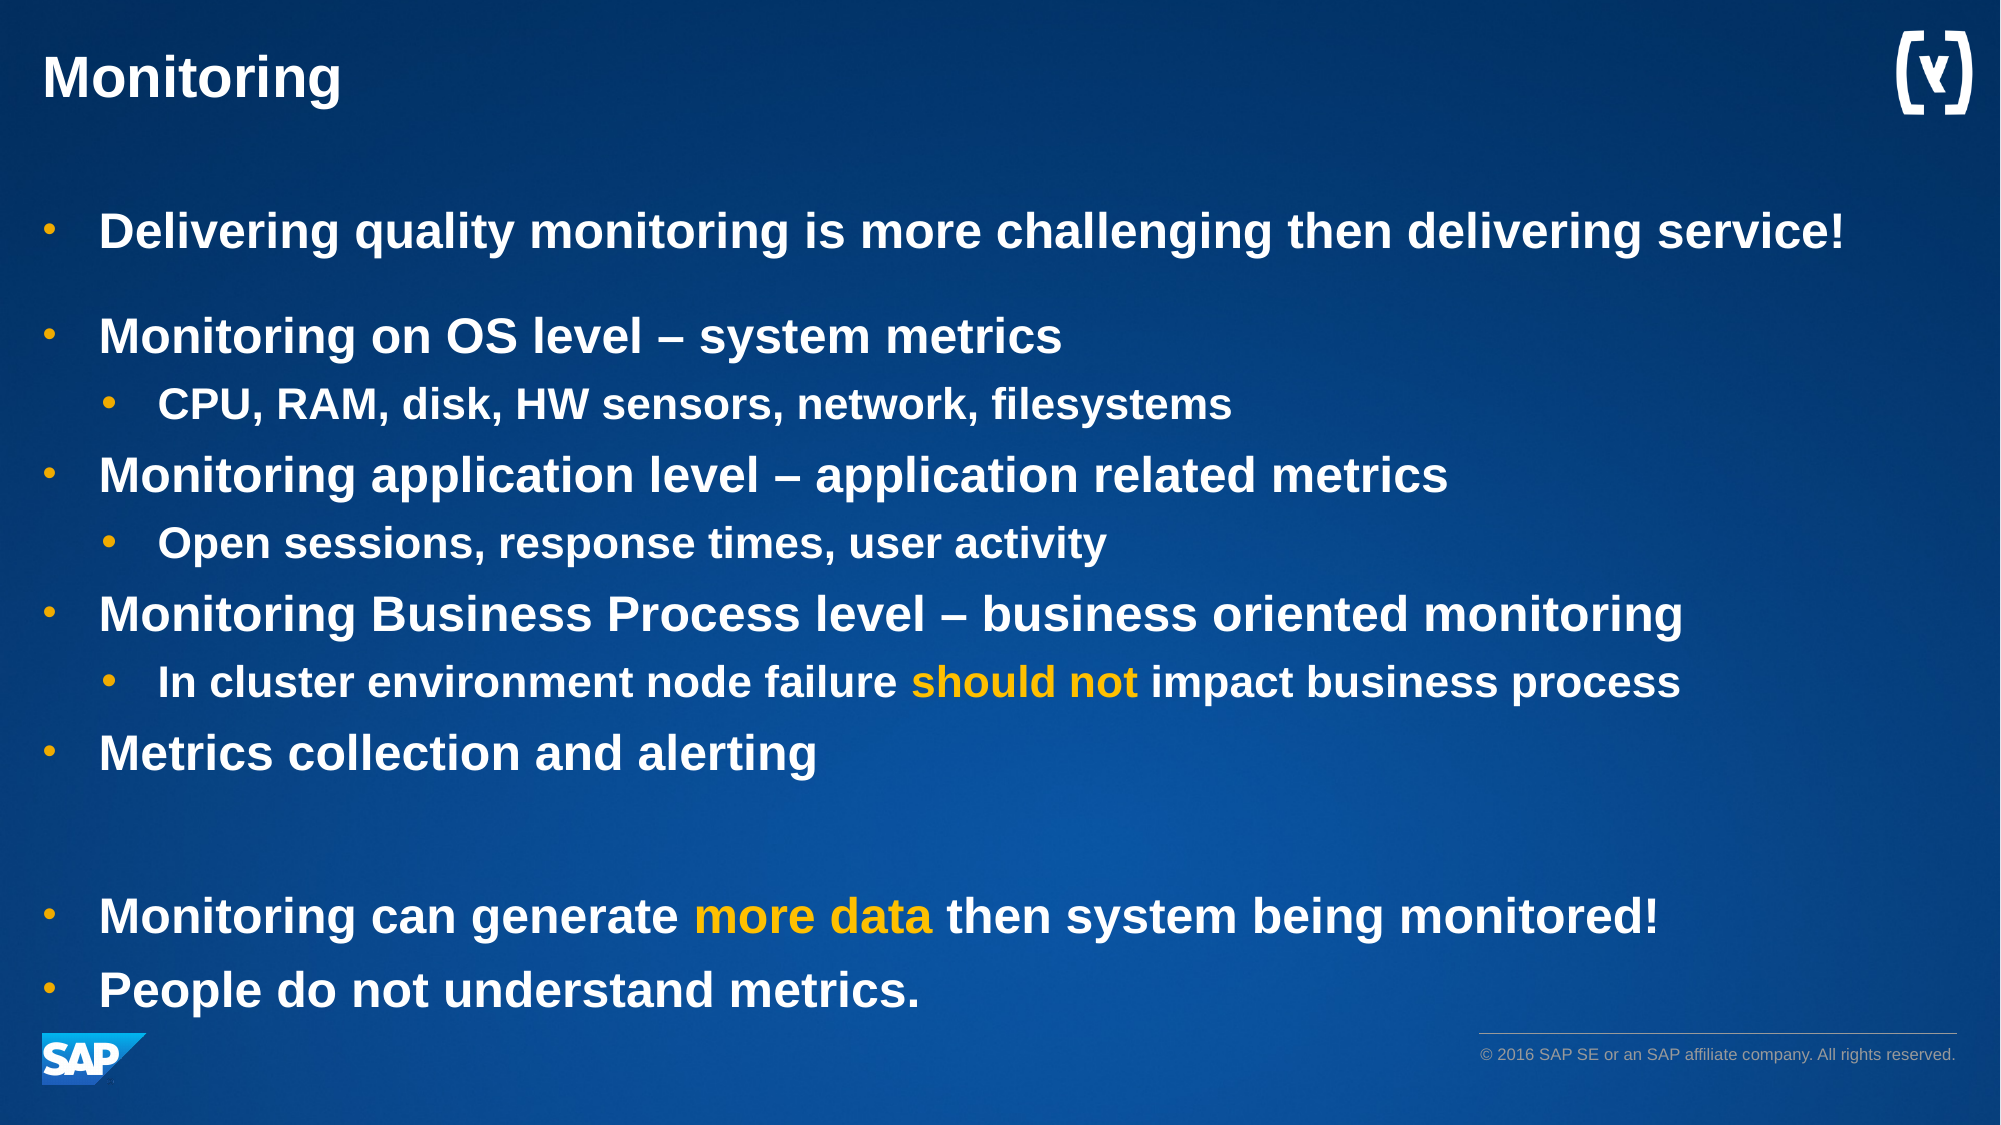

# Monitoring
Delivering quality monitoring is more challenging then delivering service!
Monitoring on OS level – system metrics
CPU, RAM, disk, HW sensors, network, filesystems
Monitoring application level – application related metrics
Open sessions, response times, user activity
Monitoring Business Process level – business oriented monitoring
In cluster environment node failure should not impact business process
Metrics collection and alerting

Monitoring can generate more data then system being monitored!
People do not understand metrics.